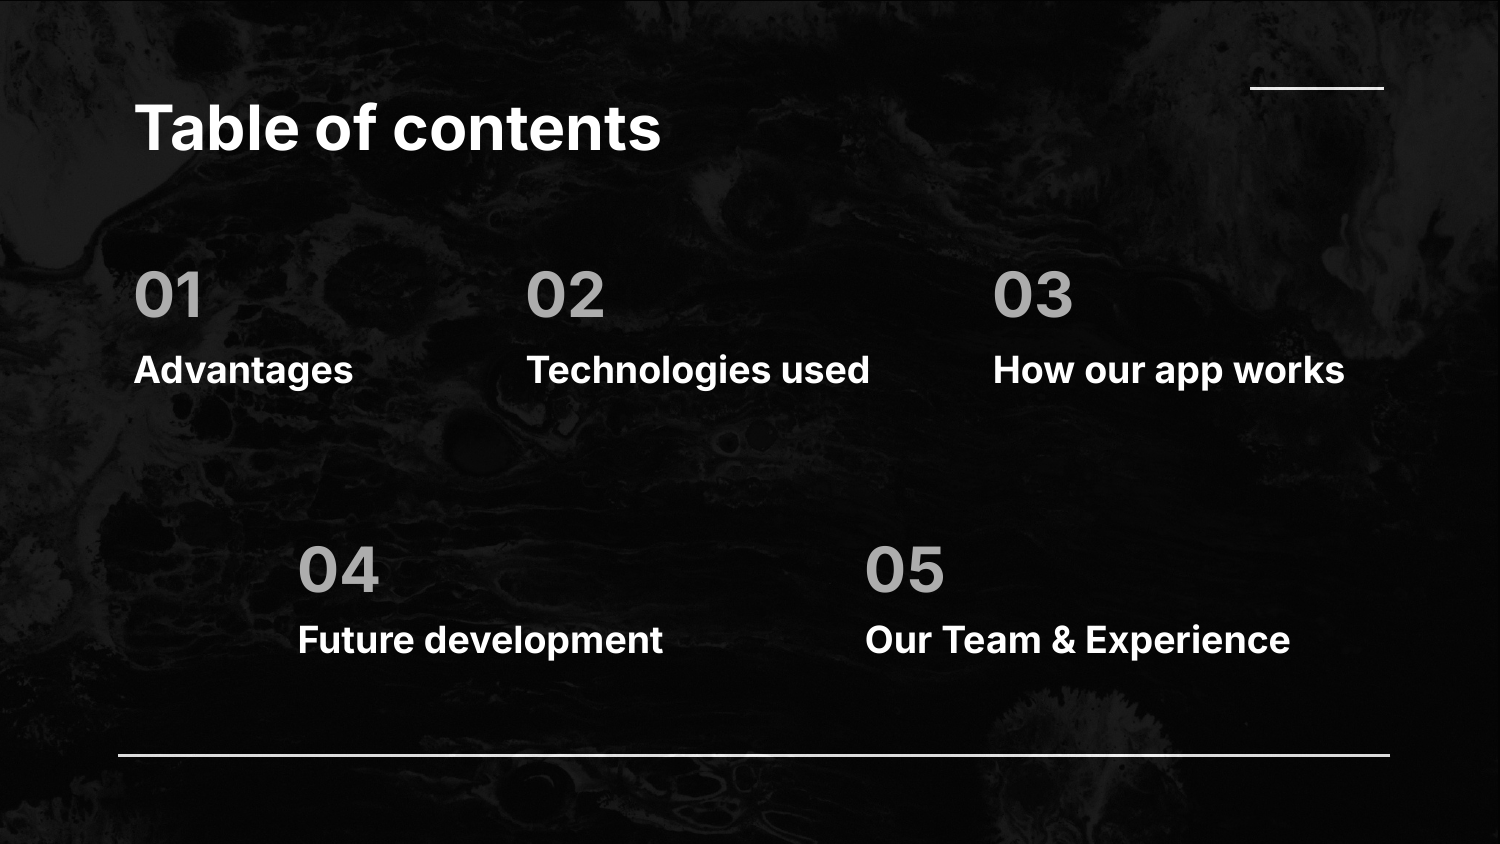

# Table of contents
01
02
03
Advantages
Technologies used
How our app works
04
05
Our Team & Experience
Future development